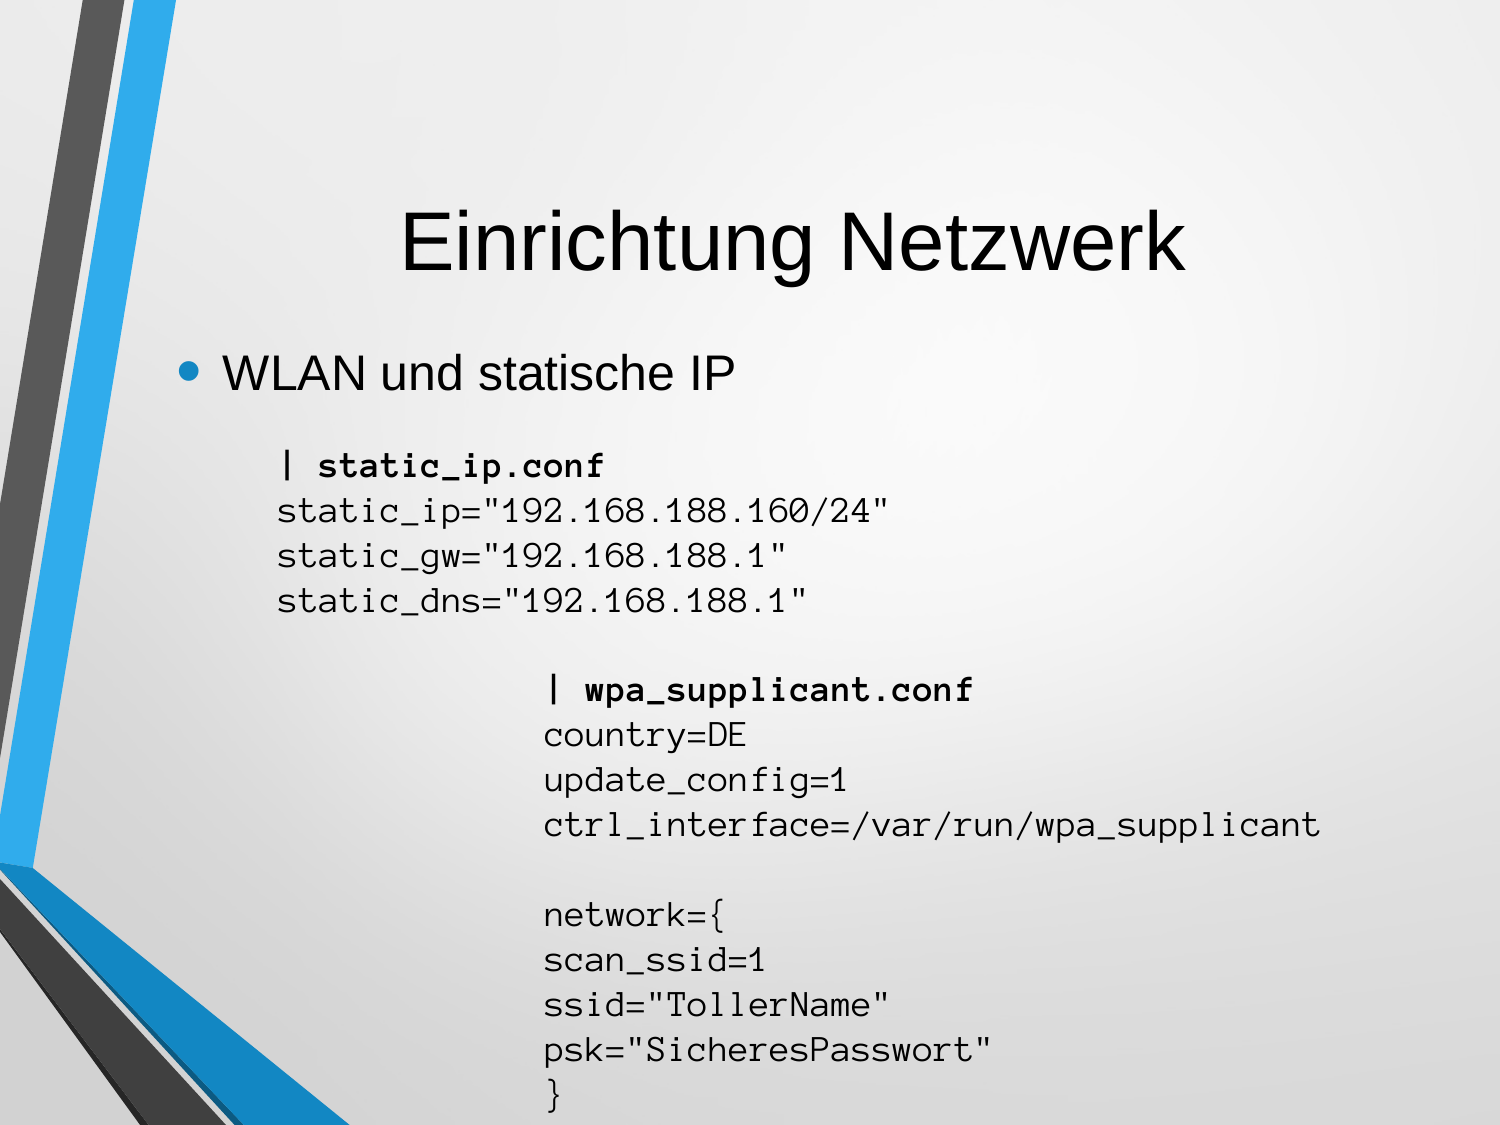

# Einrichtung Netzwerk
WLAN und statische IP
| static_ip.conf
static_ip="192.168.188.160/24"
static_gw="192.168.188.1"
static_dns="192.168.188.1"
| wpa_supplicant.conf
country=DE
update_config=1
ctrl_interface=/var/run/wpa_supplicant

network={
scan_ssid=1
ssid="TollerName"
psk="SicheresPasswort"
}